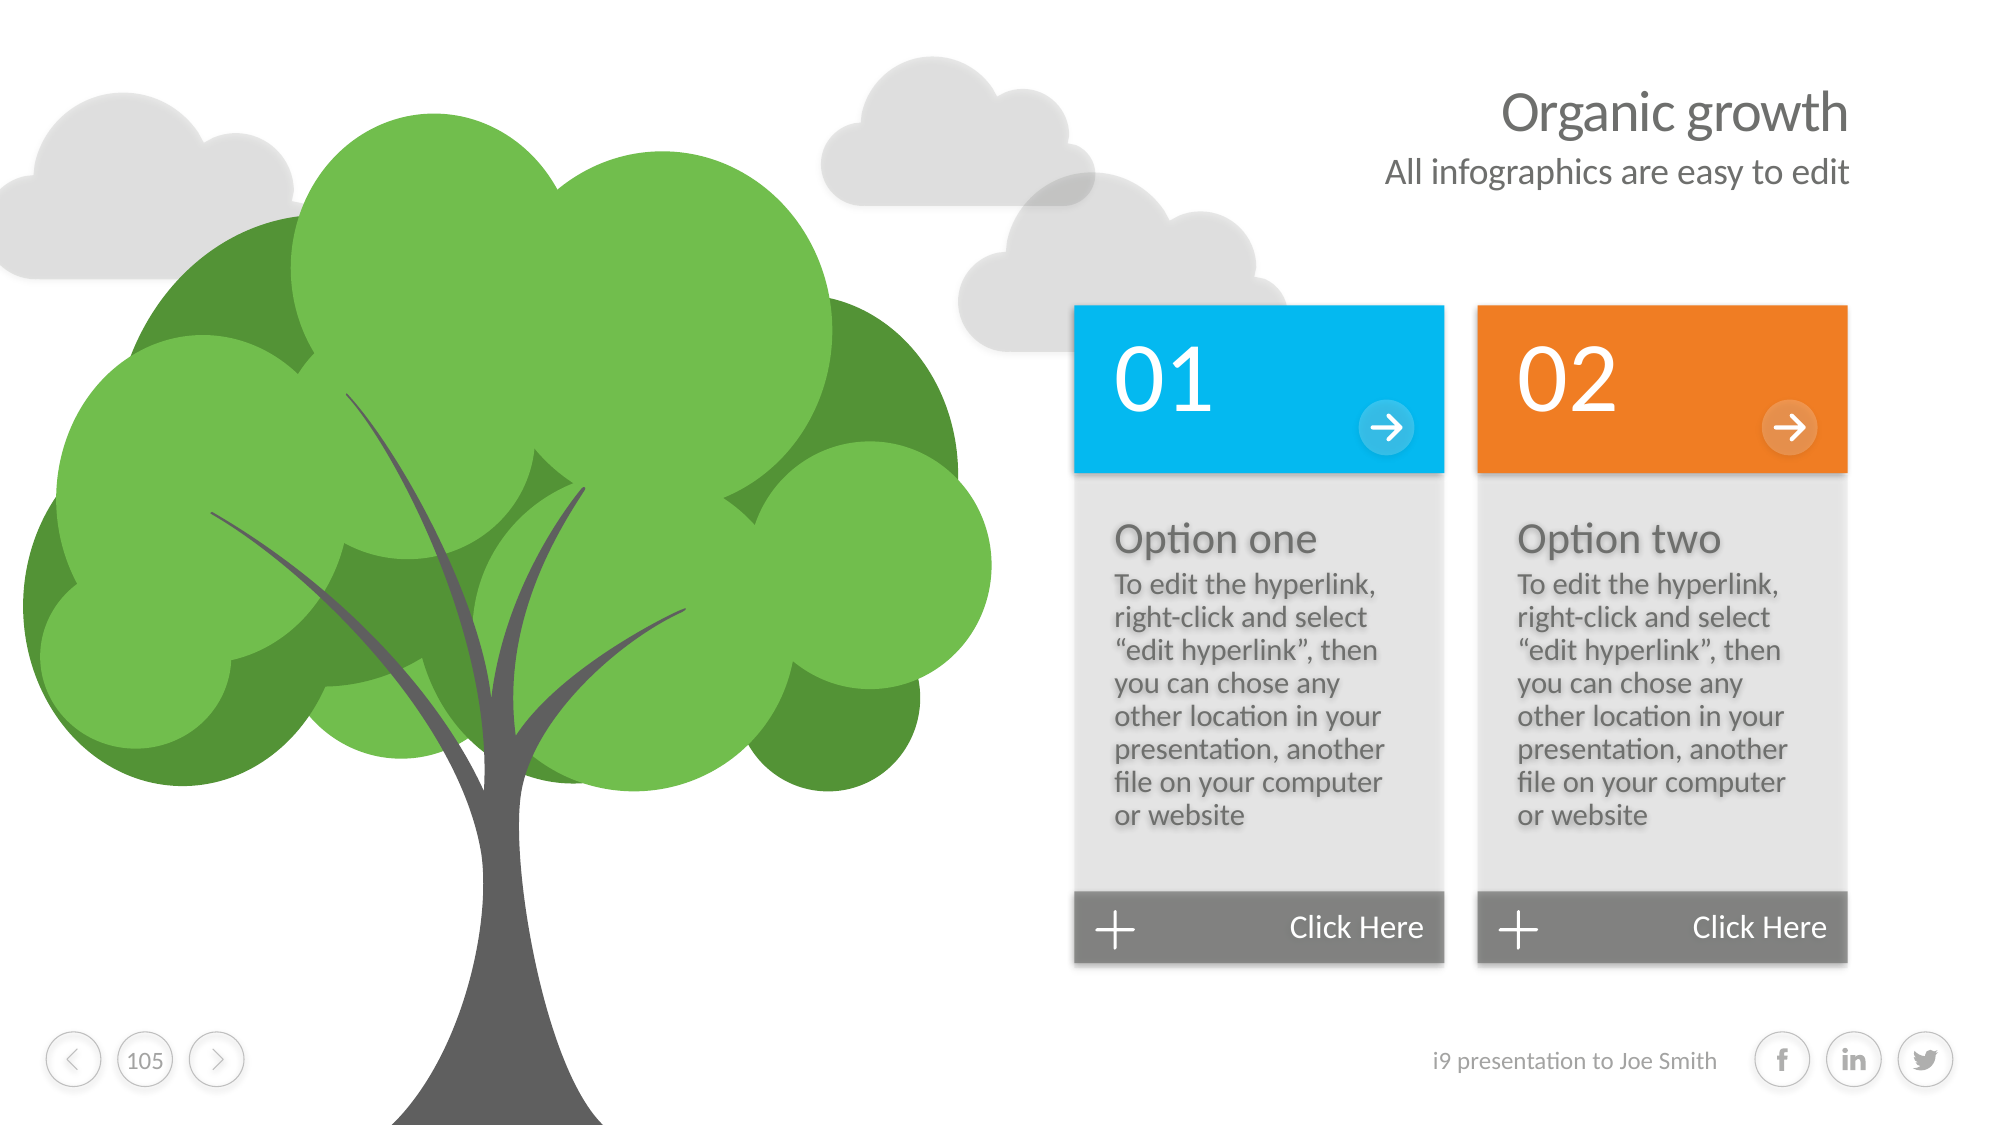

# Organic growth

All infographics are easy to edit

01
02

Option one
To edit the hyperlink, right-click and select “edit hyperlink”, then you can chose any other location in your presentation, another file on your computer or website
Option two
To edit the hyperlink, right-click and select “edit hyperlink”, then you can chose any other location in your presentation, another file on your computer or website
S

Click Here
Click Here